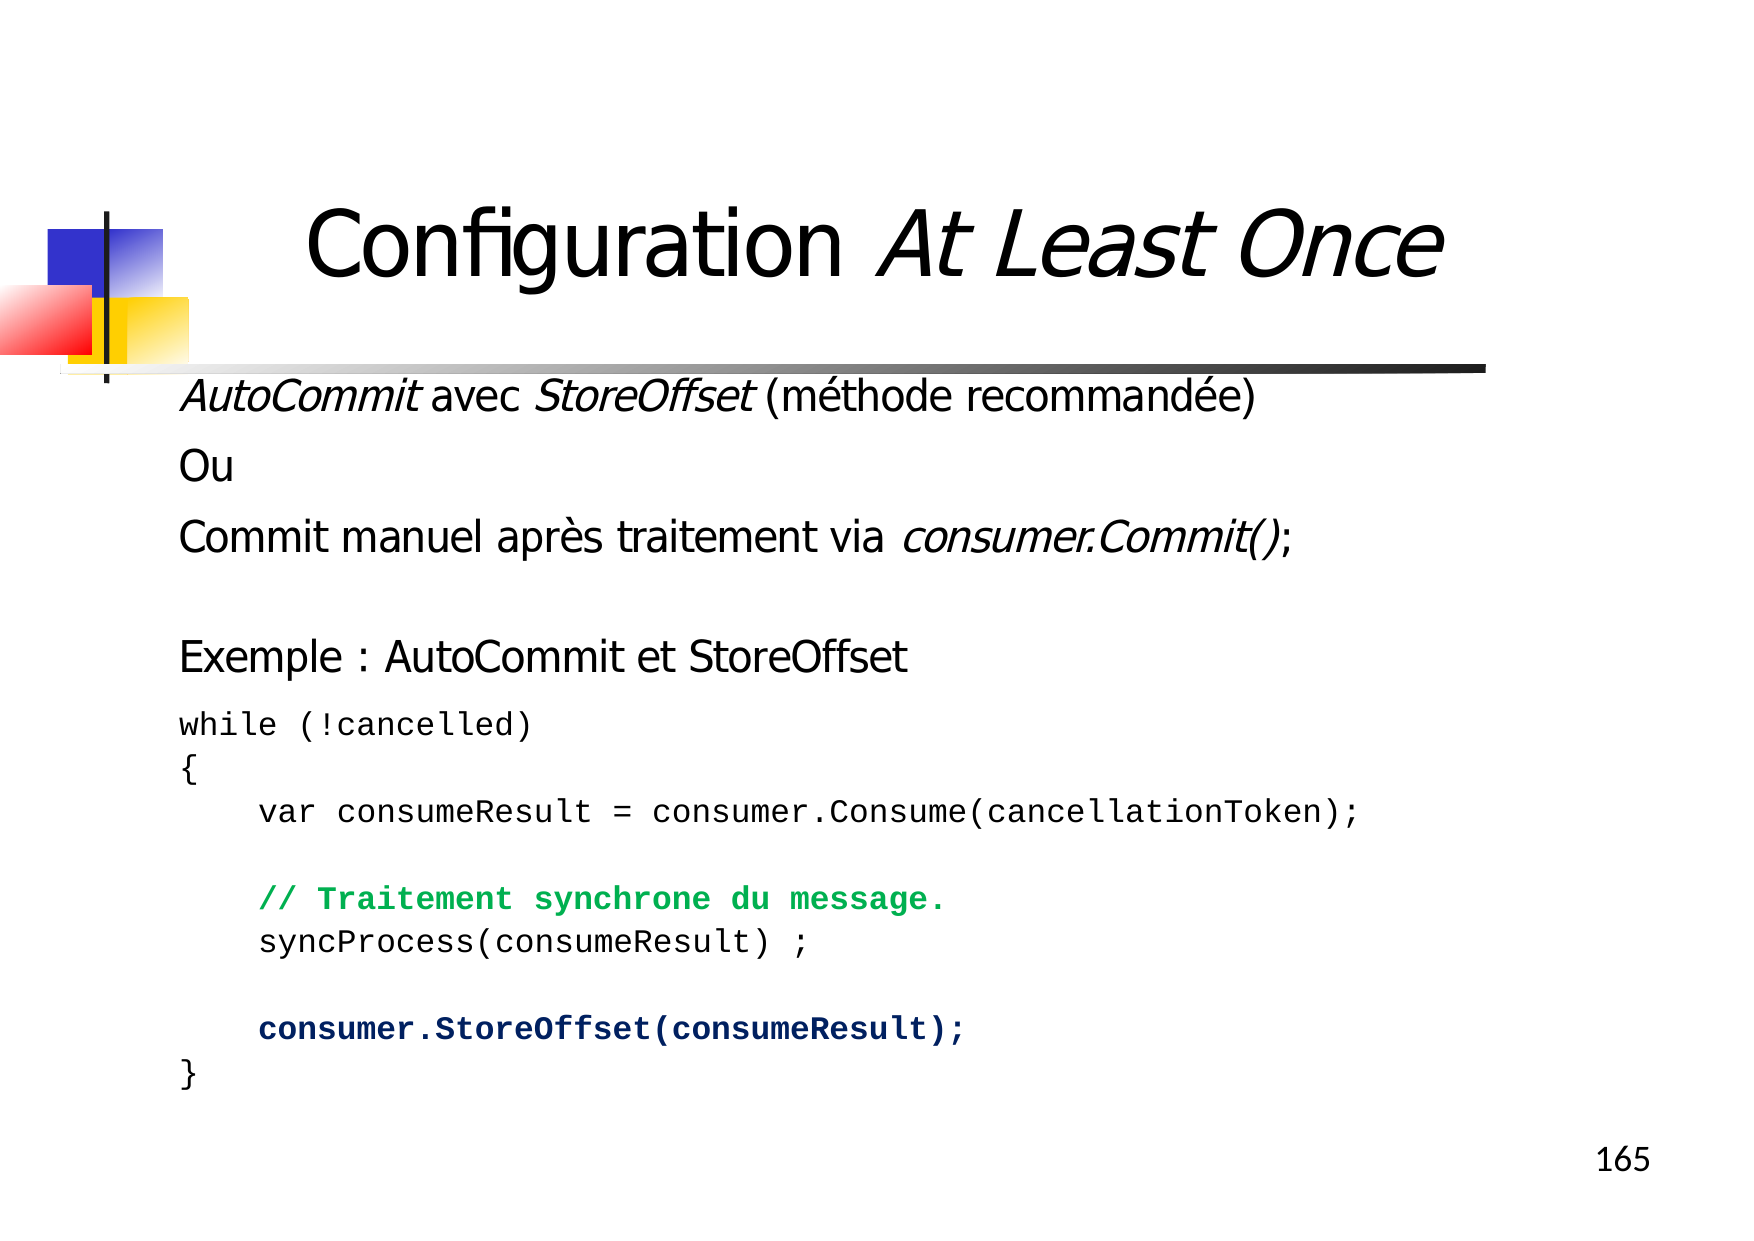

Configuration At Least Once
AutoCommit avec StoreOffset (méthode recommandée)
Ou
Commit manuel après traitement via consumer.Commit();
Exemple : AutoCommit et StoreOffset
while (!cancelled)
{
    var consumeResult = consumer.Consume(cancellationToken);

    // Traitement synchrone du message.
    syncProcess(consumeResult) ;

    consumer.StoreOffset(consumeResult);
}